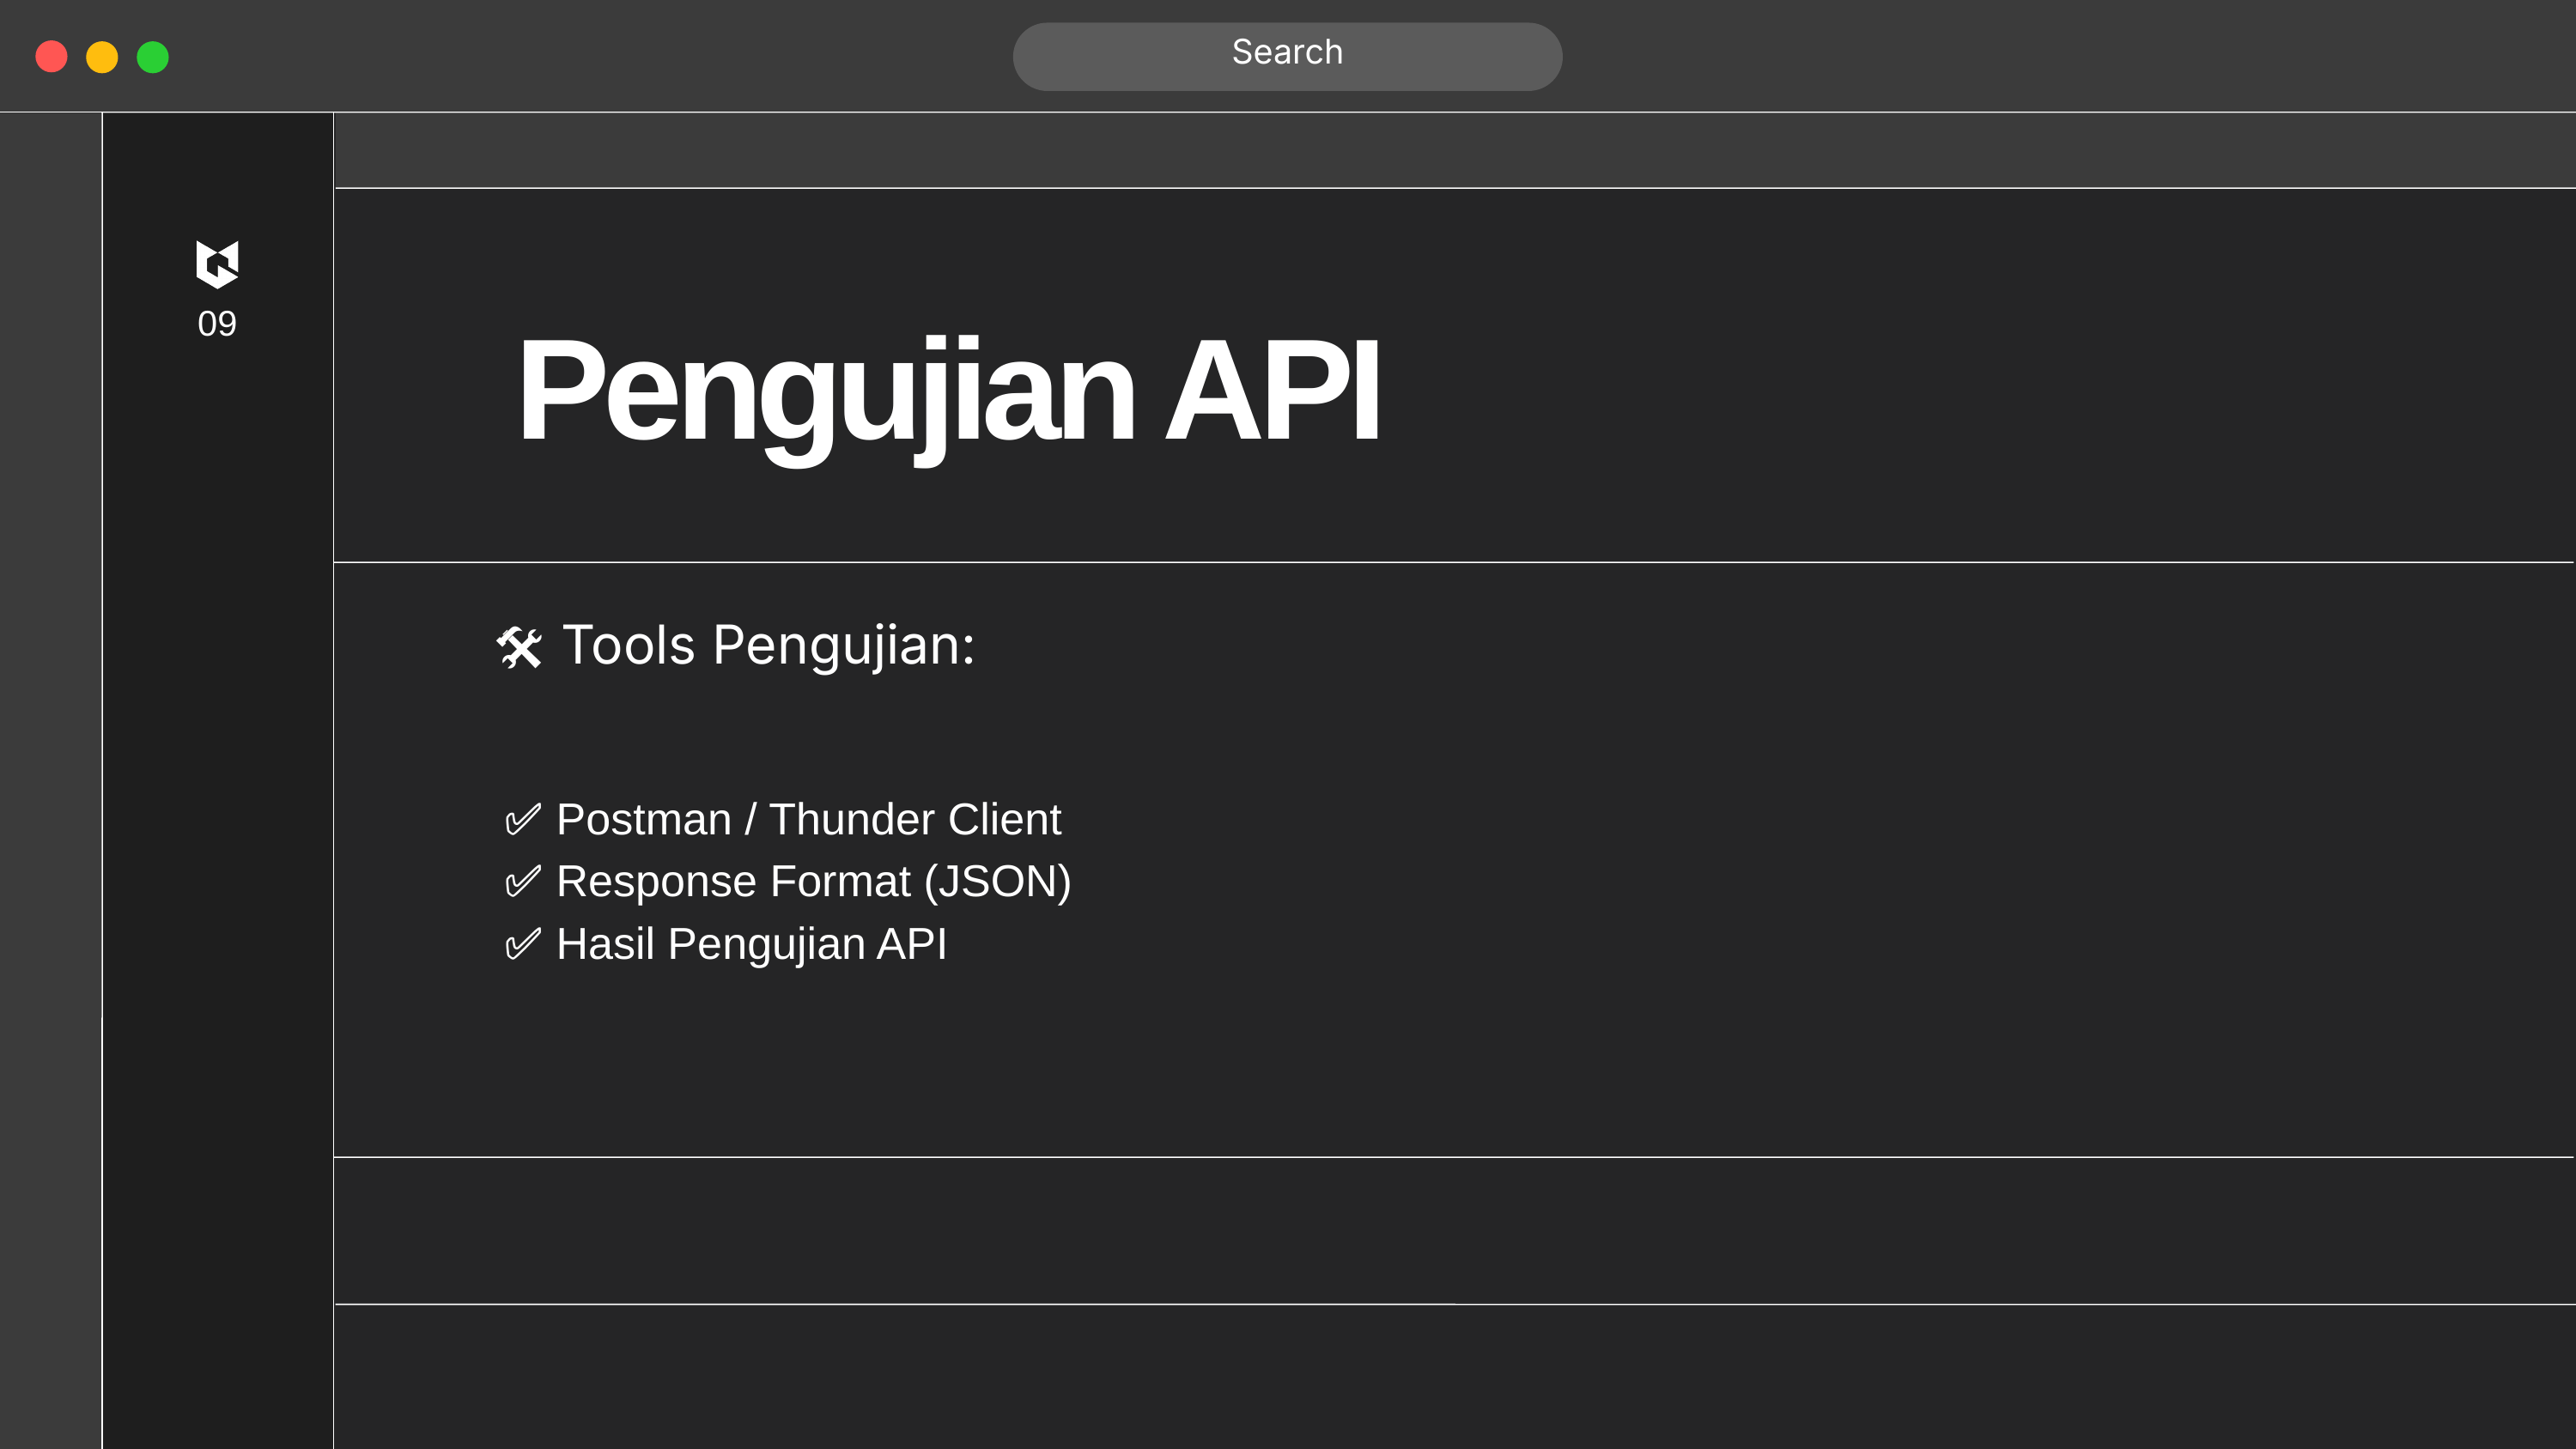

Search

09
 Pengujian API

🛠 Tools Pengujian:
 ✅ Postman / Thunder Client
 ✅ Response Format (JSON)
 ✅ Hasil Pengujian API